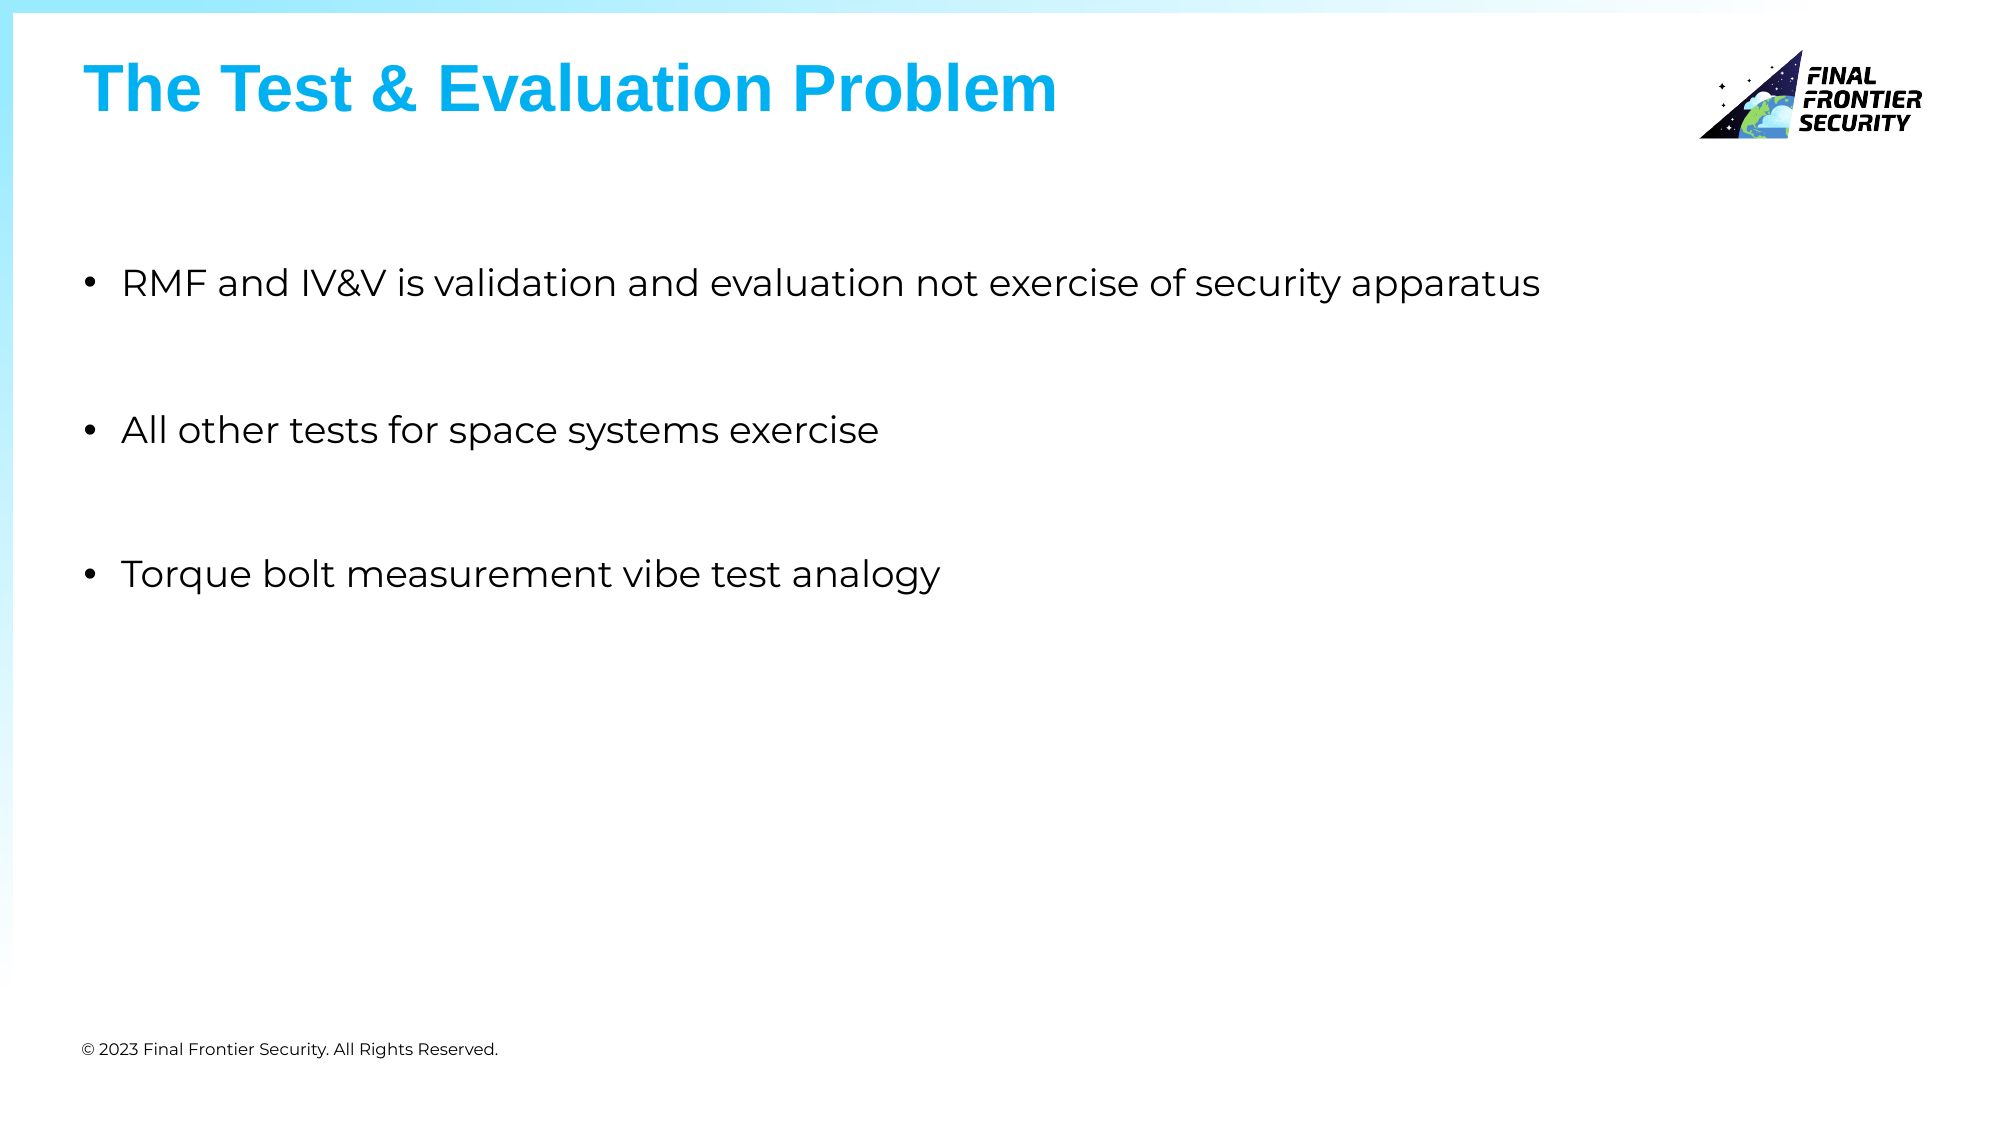

# The Test & Evaluation Problem
RMF and IV&V is validation and evaluation not exercise of security apparatus

All other tests for space systems exercise

Torque bolt measurement vibe test analogy